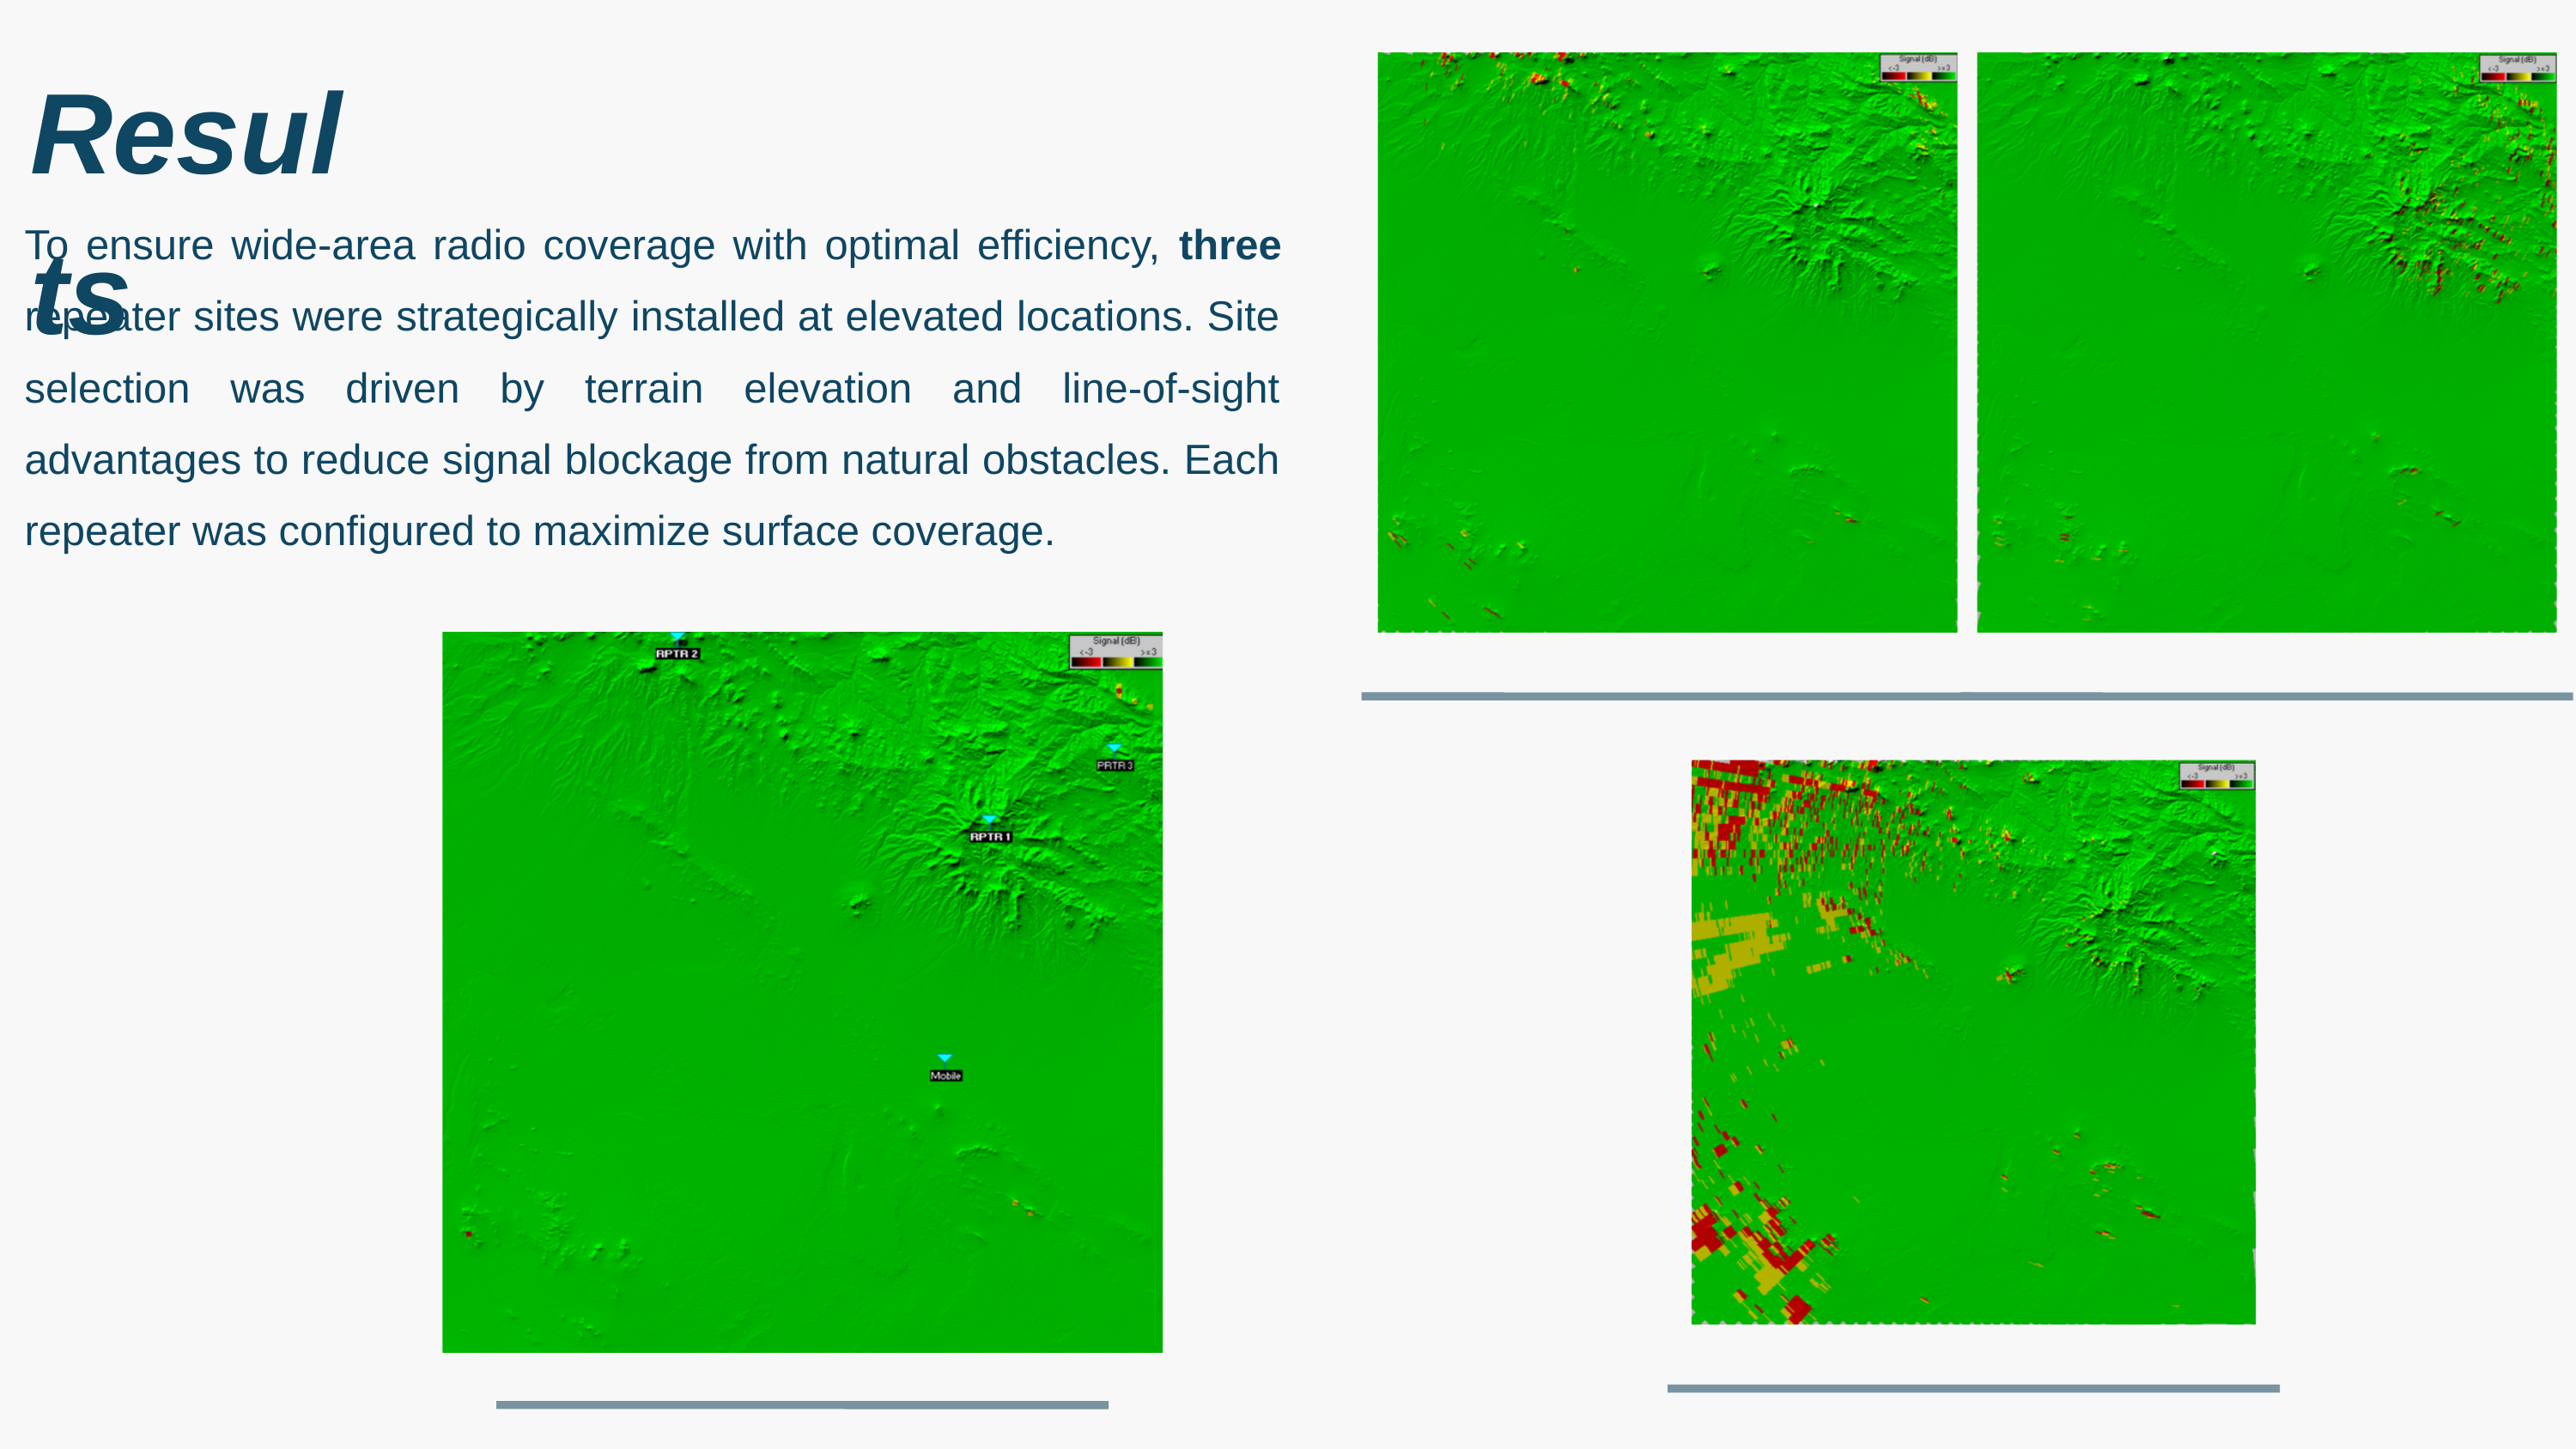

Results

To ensure wide-area radio coverage with optimal efficiency, three repeater sites were strategically installed at elevated locations. Site selection was driven by terrain elevation and line-of-sight advantages to reduce signal blockage from natural obstacles. Each repeater was configured to maximize surface coverage.